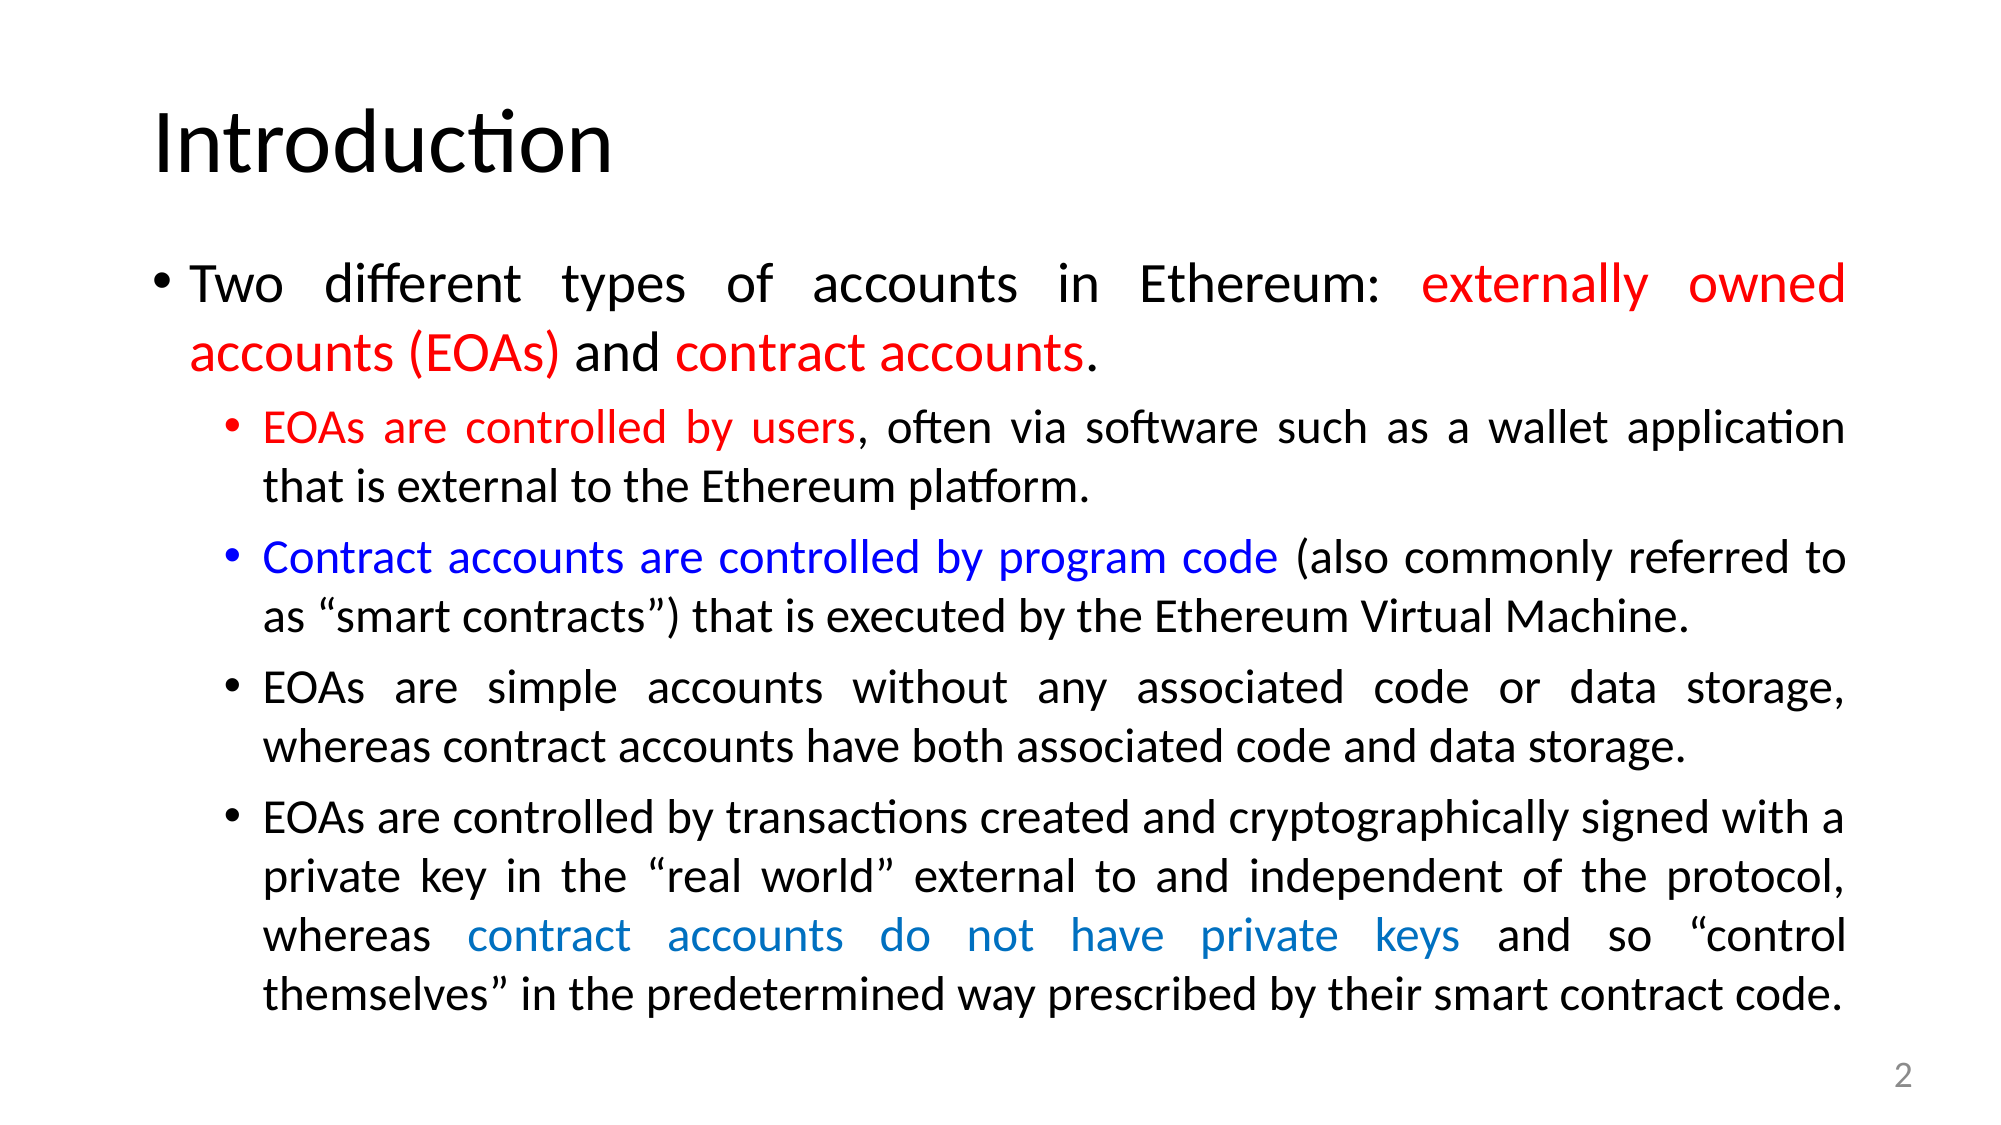

# Introduction
Two different types of accounts in Ethereum: externally owned accounts (EOAs) and contract accounts.
EOAs are controlled by users, often via software such as a wallet application that is external to the Ethereum platform.
Contract accounts are controlled by program code (also commonly referred to as “smart contracts”) that is executed by the Ethereum Virtual Machine.
EOAs are simple accounts without any associated code or data storage, whereas contract accounts have both associated code and data storage.
EOAs are controlled by transactions created and cryptographically signed with a private key in the “real world” external to and independent of the protocol, whereas contract accounts do not have private keys and so “control themselves” in the predetermined way prescribed by their smart contract code.
2